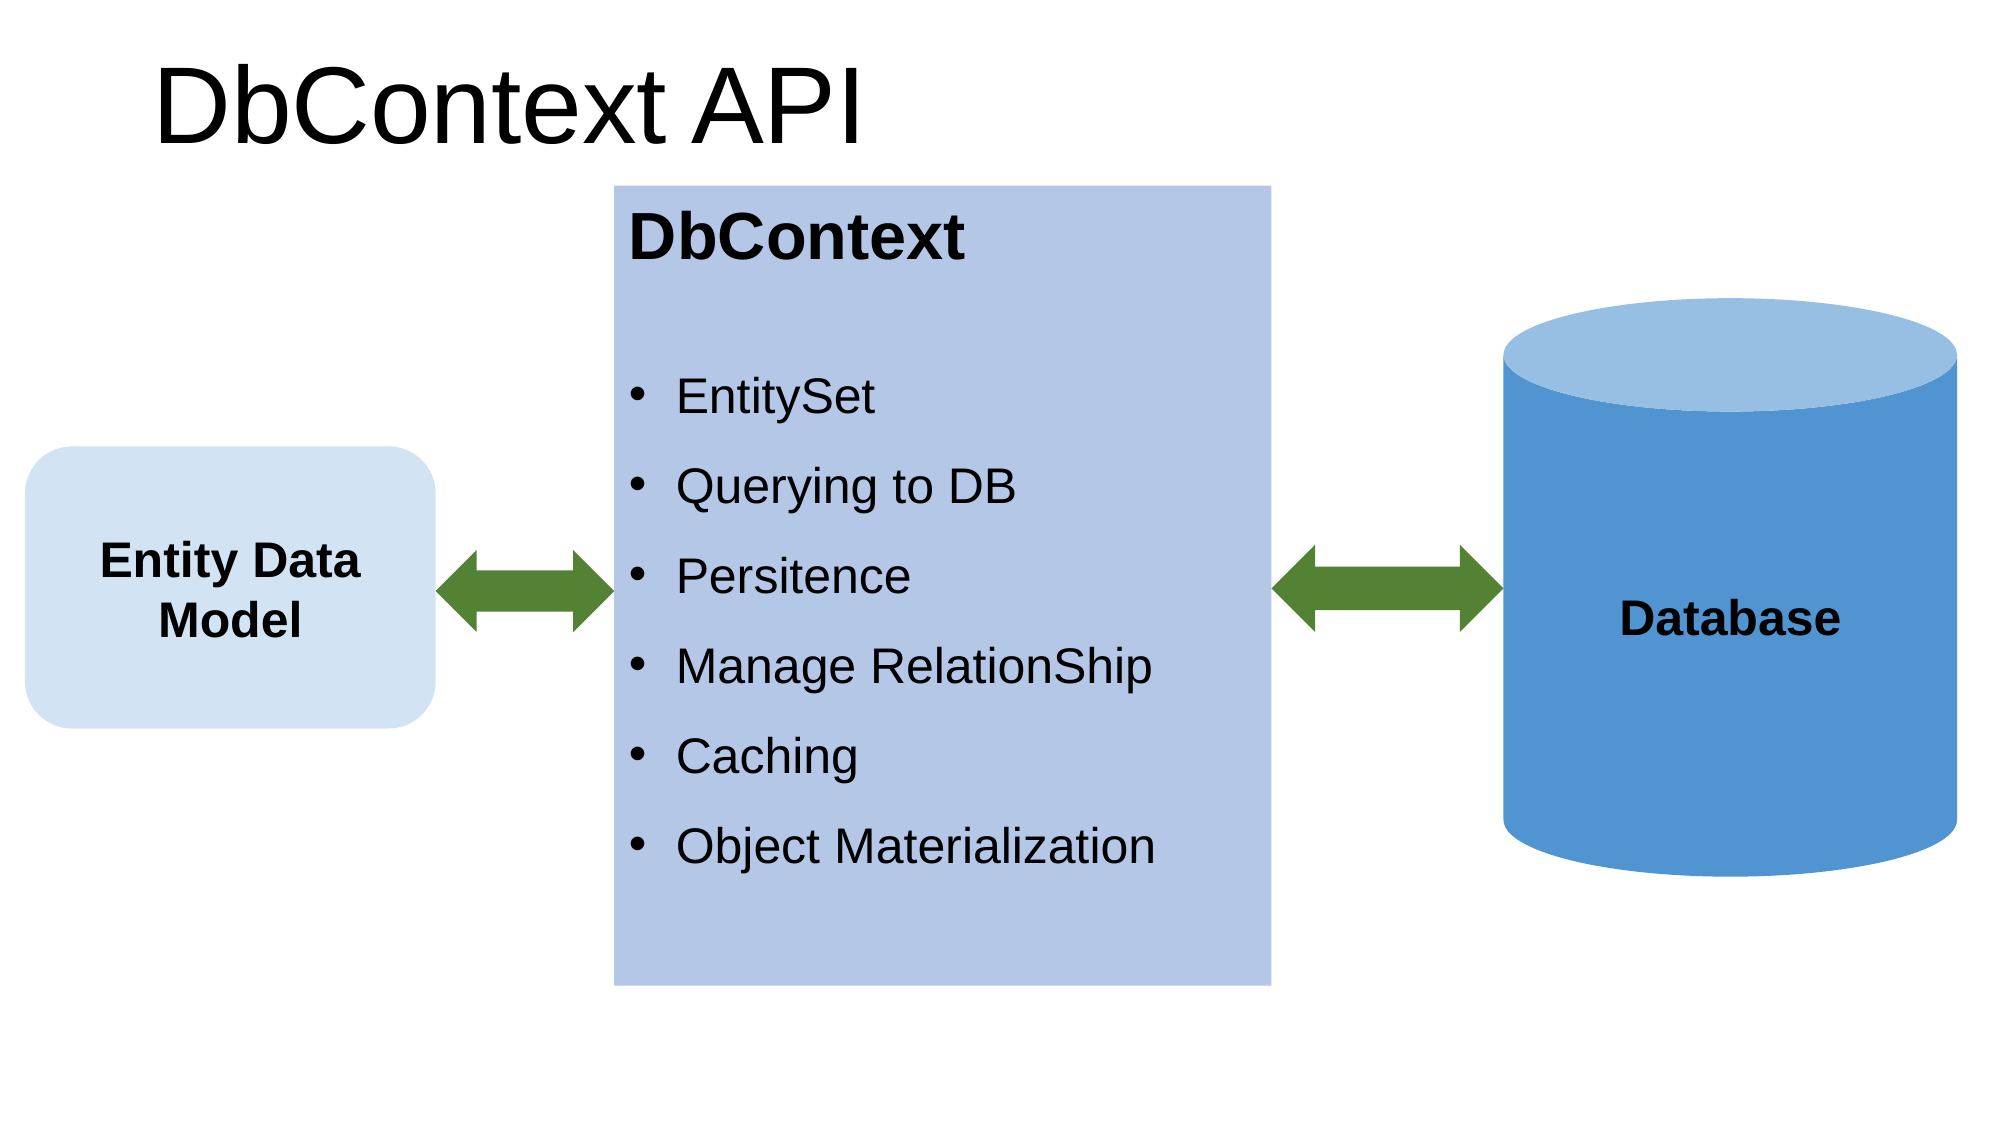

DbContext API
DbContext

EntitySet
Querying to DB
Persitence
Manage RelationShip
Caching
Object Materialization
Database
Entity Data Model